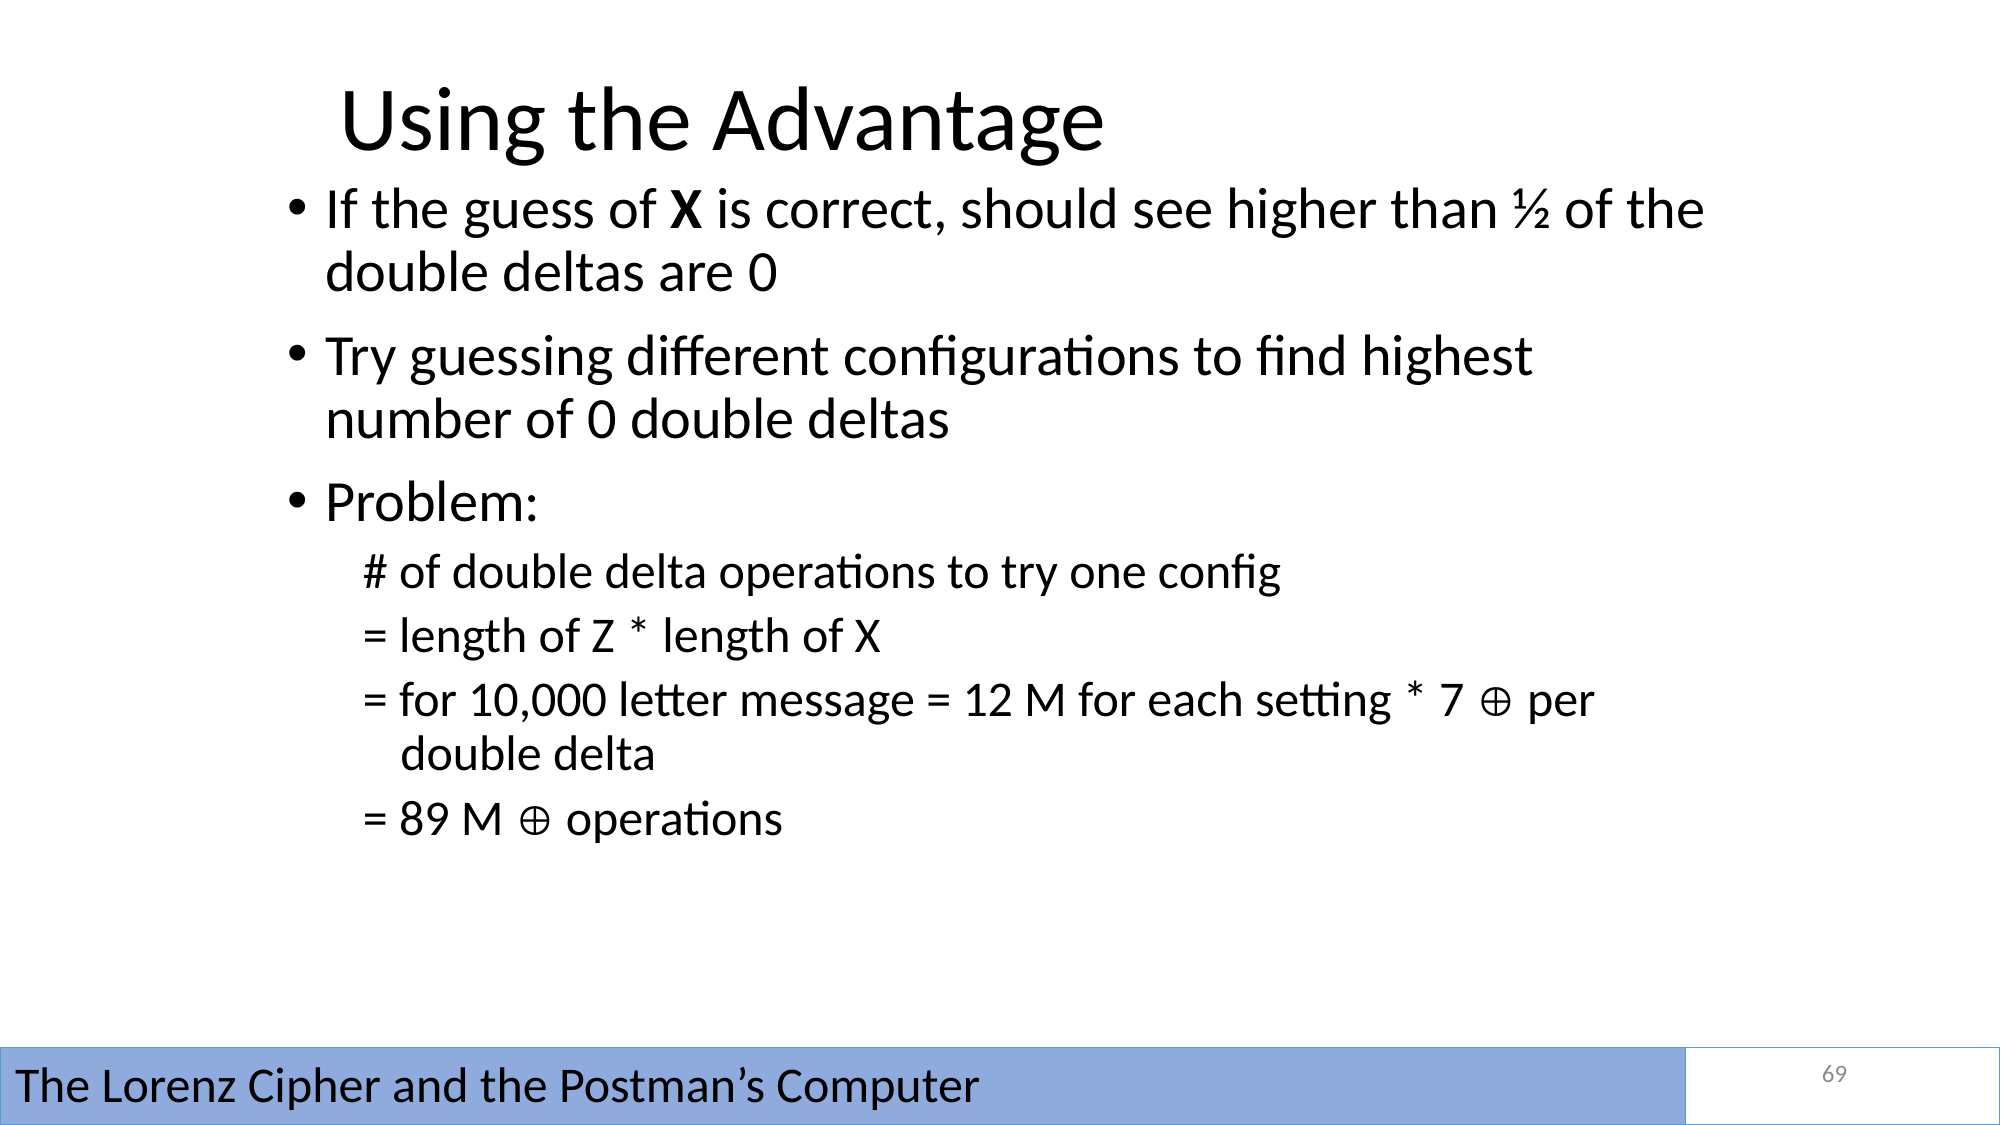

# Using the Advantage
If the guess of X is correct, should see higher than ½ of the double deltas are 0
Try guessing different configurations to find highest number of 0 double deltas
Problem:
# of double delta operations to try one config
= length of Z * length of X
= for 10,000 letter message = 12 M for each setting * 7 ⊕ per double delta
= 89 M ⊕ operations
69
The Lorenz Cipher and the Postman’s Computer